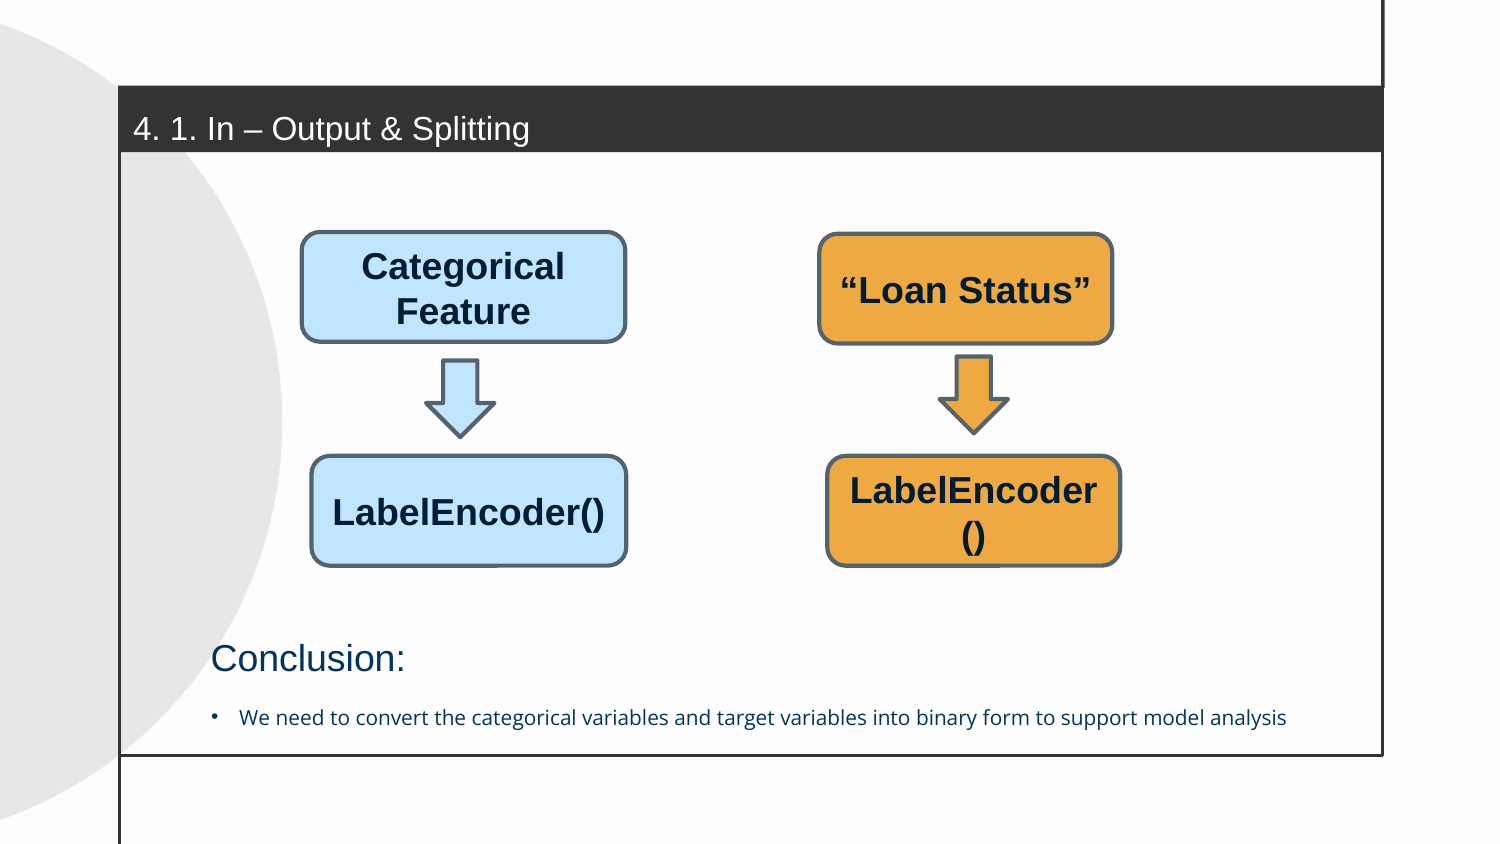

# 4. 1. In – Output & Splitting
Categorical Feature
“Loan Status”

LabelEncoder()
LabelEncoder()
Conclusion:
We need to convert the categorical variables and target variables into binary form to support model analysis